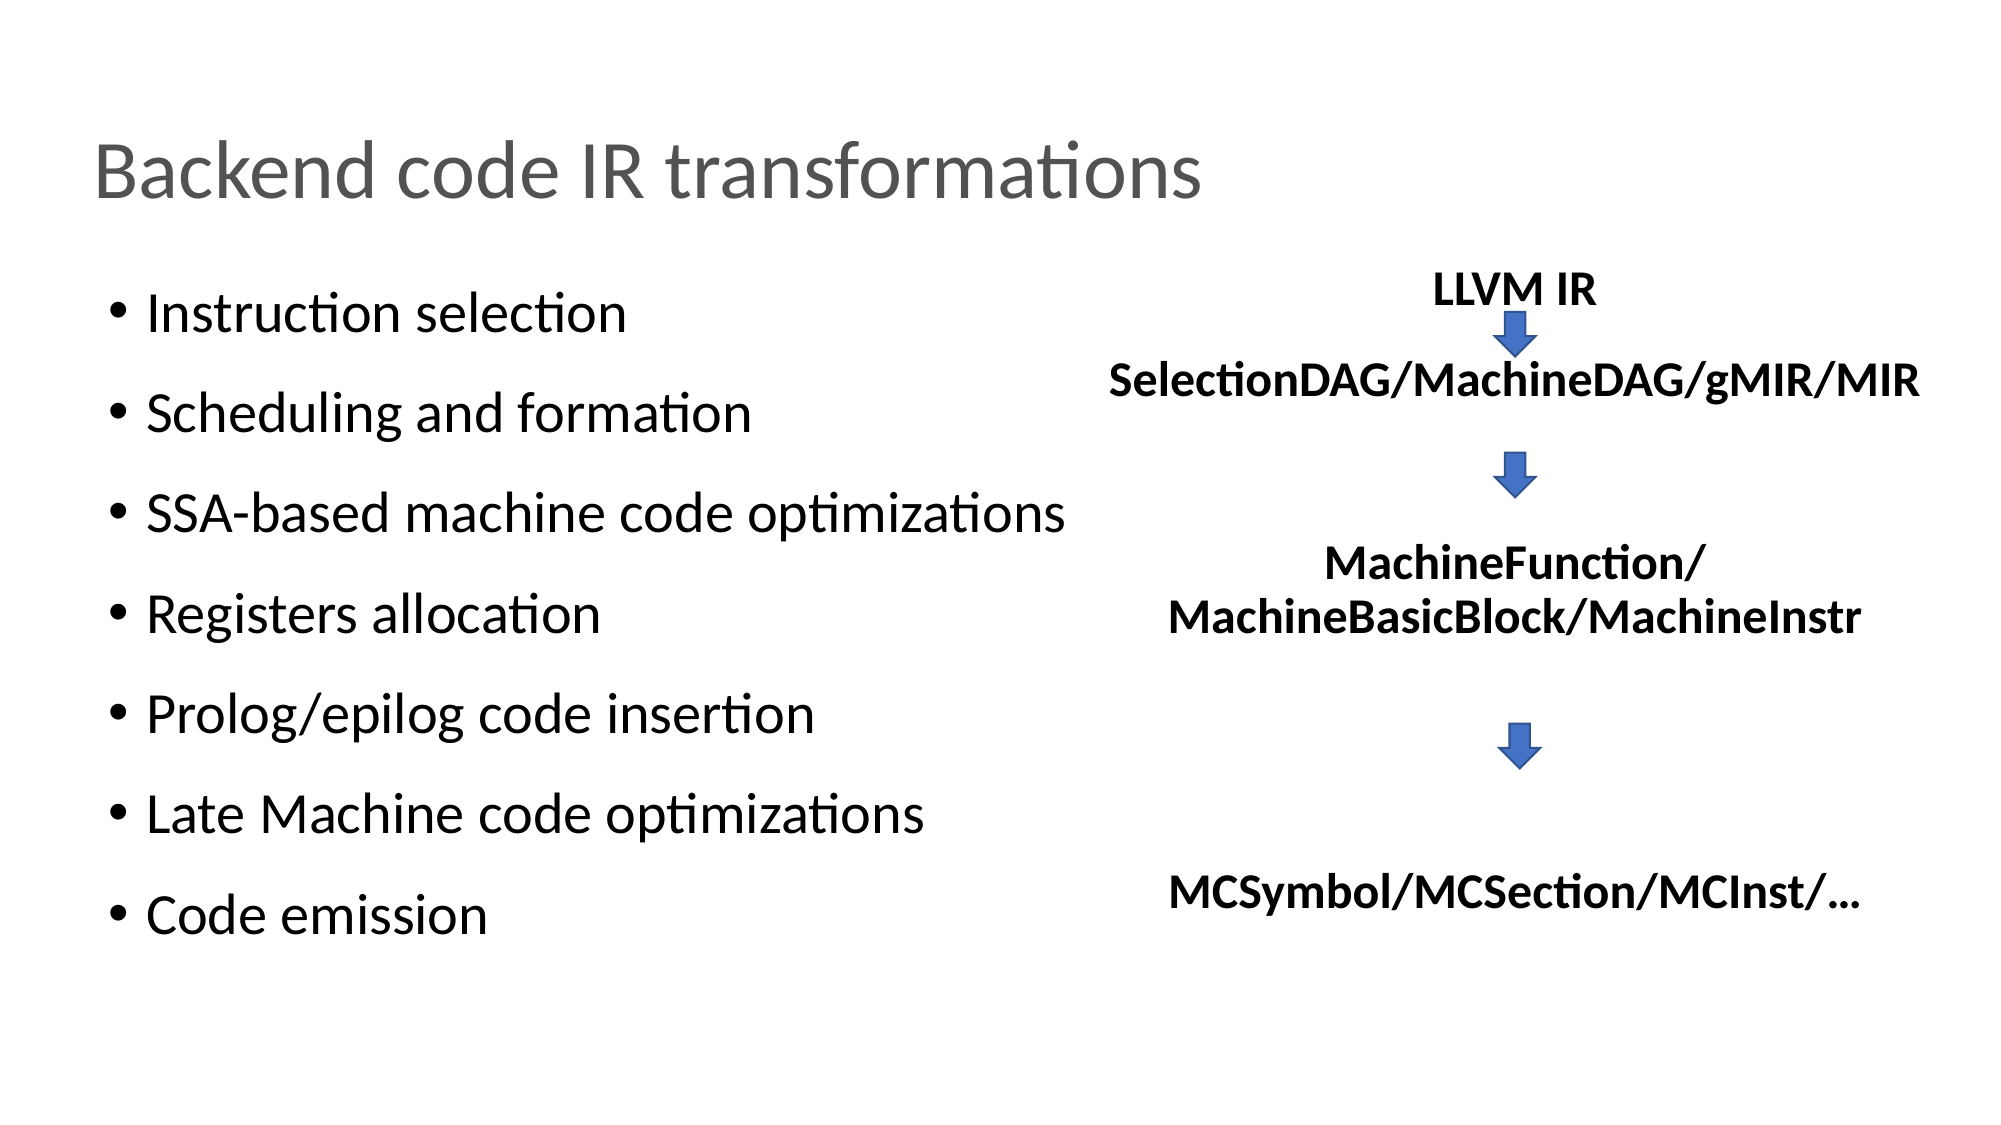

# Backend code IR transformations
LLVM IR
SelectionDAG/MachineDAG/gMIR/MIR

MachineFunction/MachineBasicBlock/MachineInstr

MCSymbol/MCSection/MCInst/…
Instruction selection
Scheduling and formation
SSA-based machine code optimizations
Registers allocation
Prolog/epilog code insertion
Late Machine code optimizations
Code emission